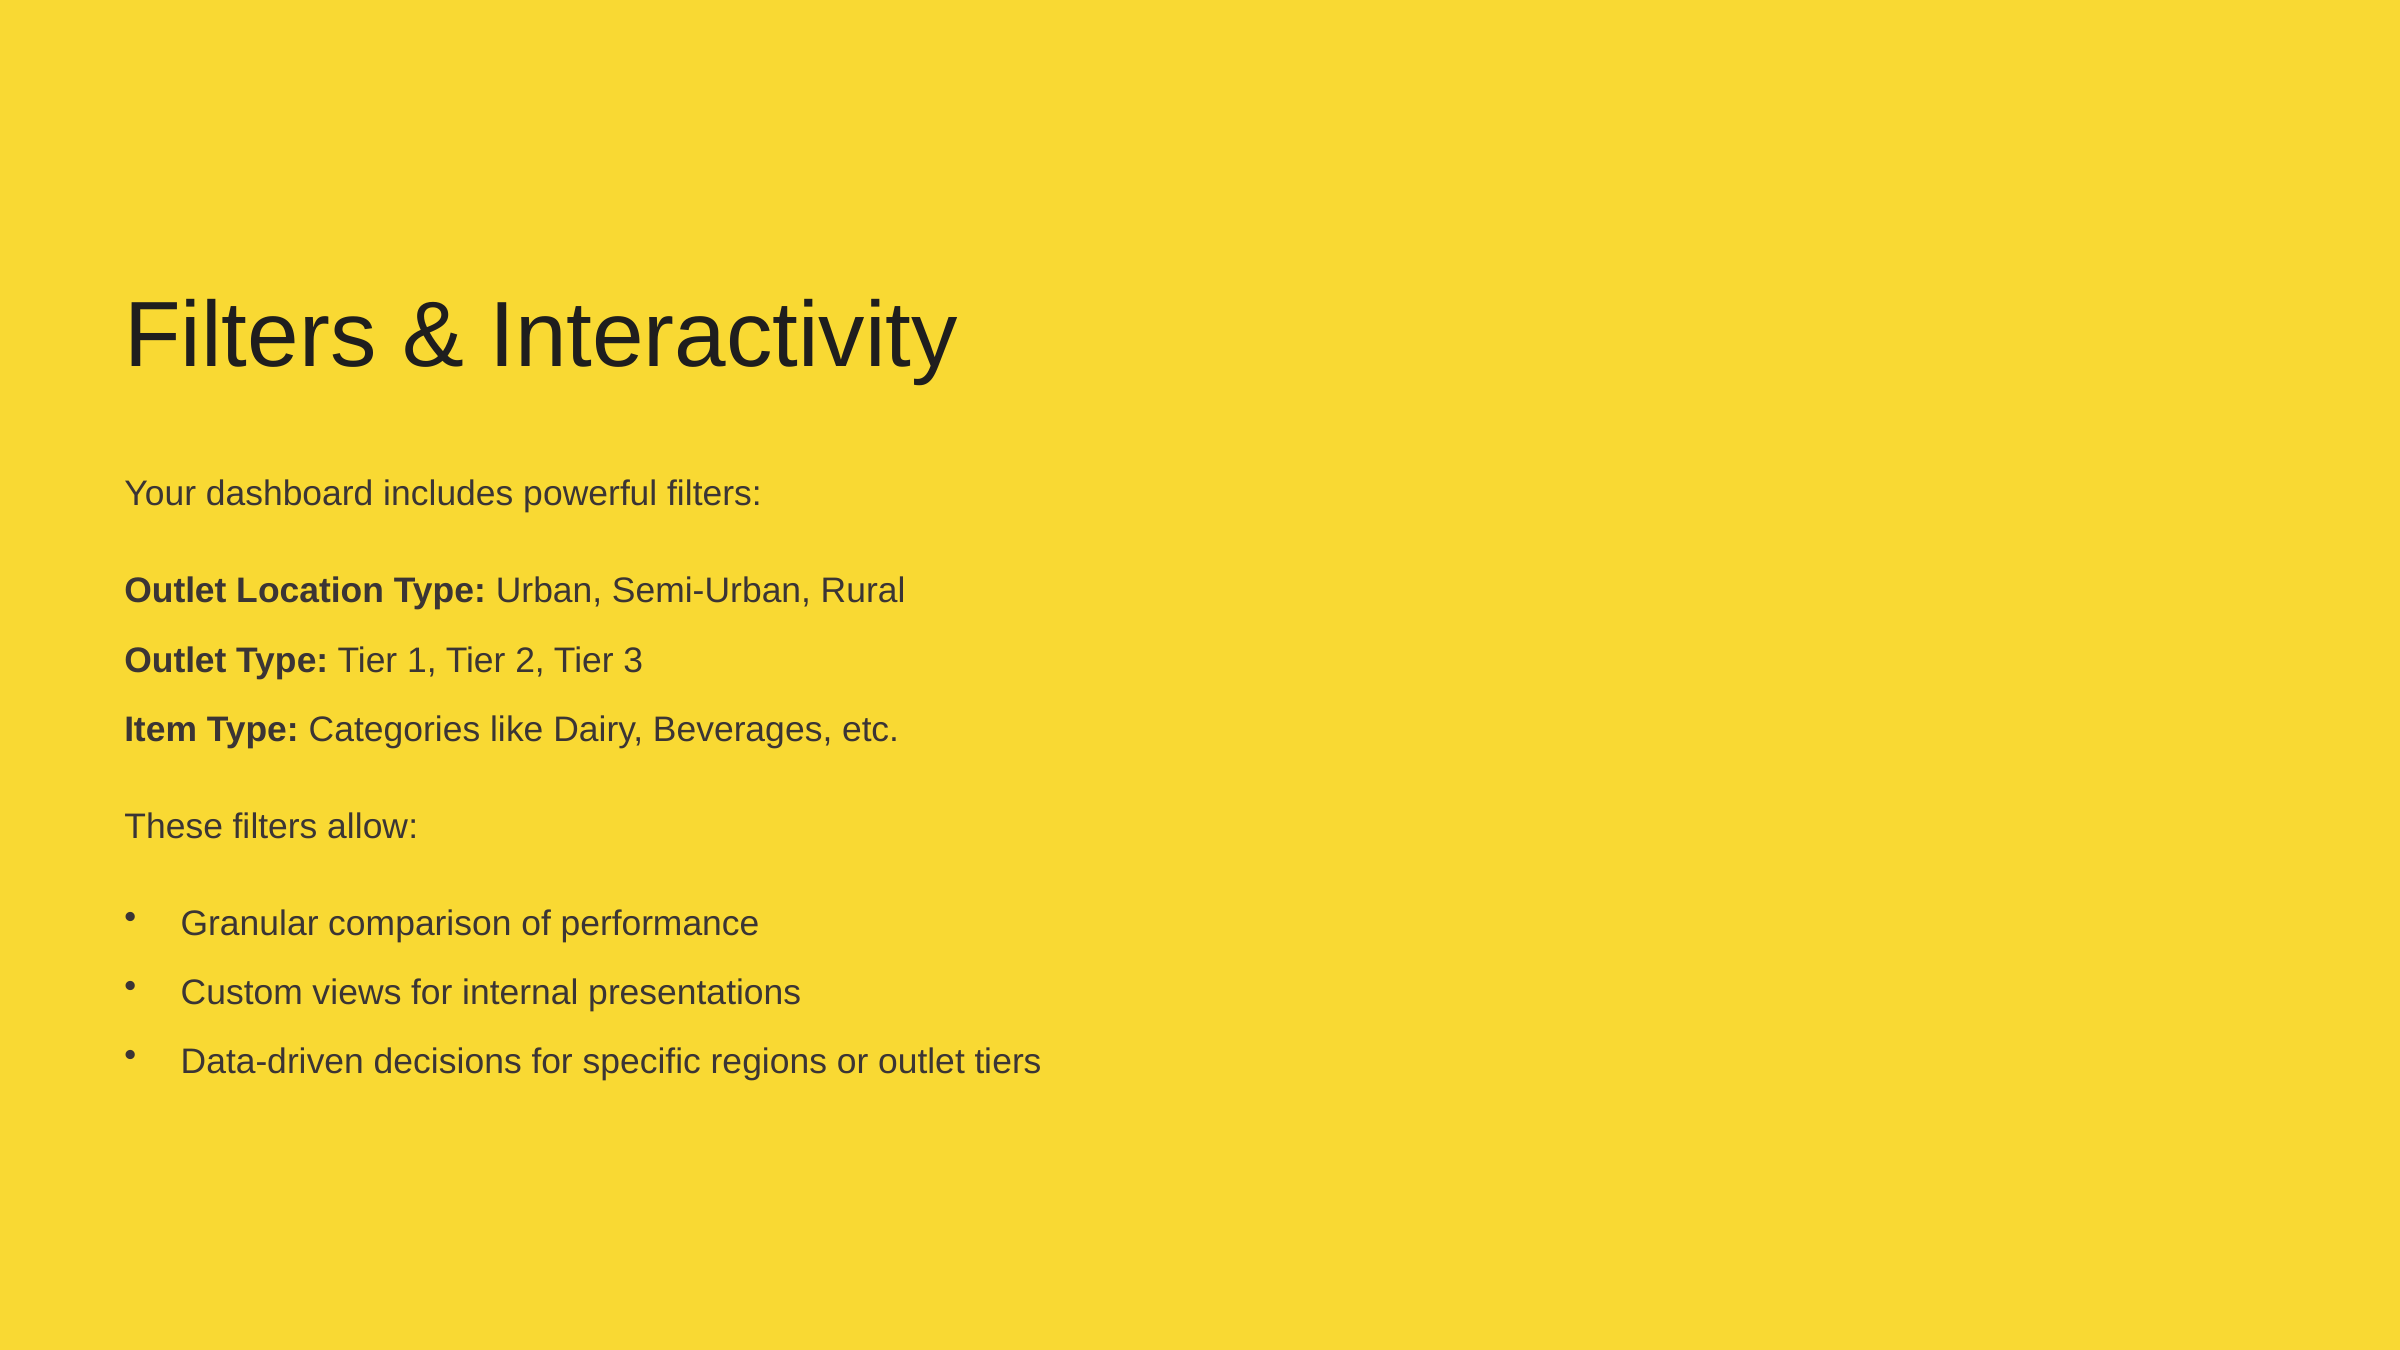

Filters & Interactivity
Your dashboard includes powerful filters:
Outlet Location Type: Urban, Semi-Urban, Rural
Outlet Type: Tier 1, Tier 2, Tier 3
Item Type: Categories like Dairy, Beverages, etc.
These filters allow:
Granular comparison of performance
Custom views for internal presentations
Data-driven decisions for specific regions or outlet tiers